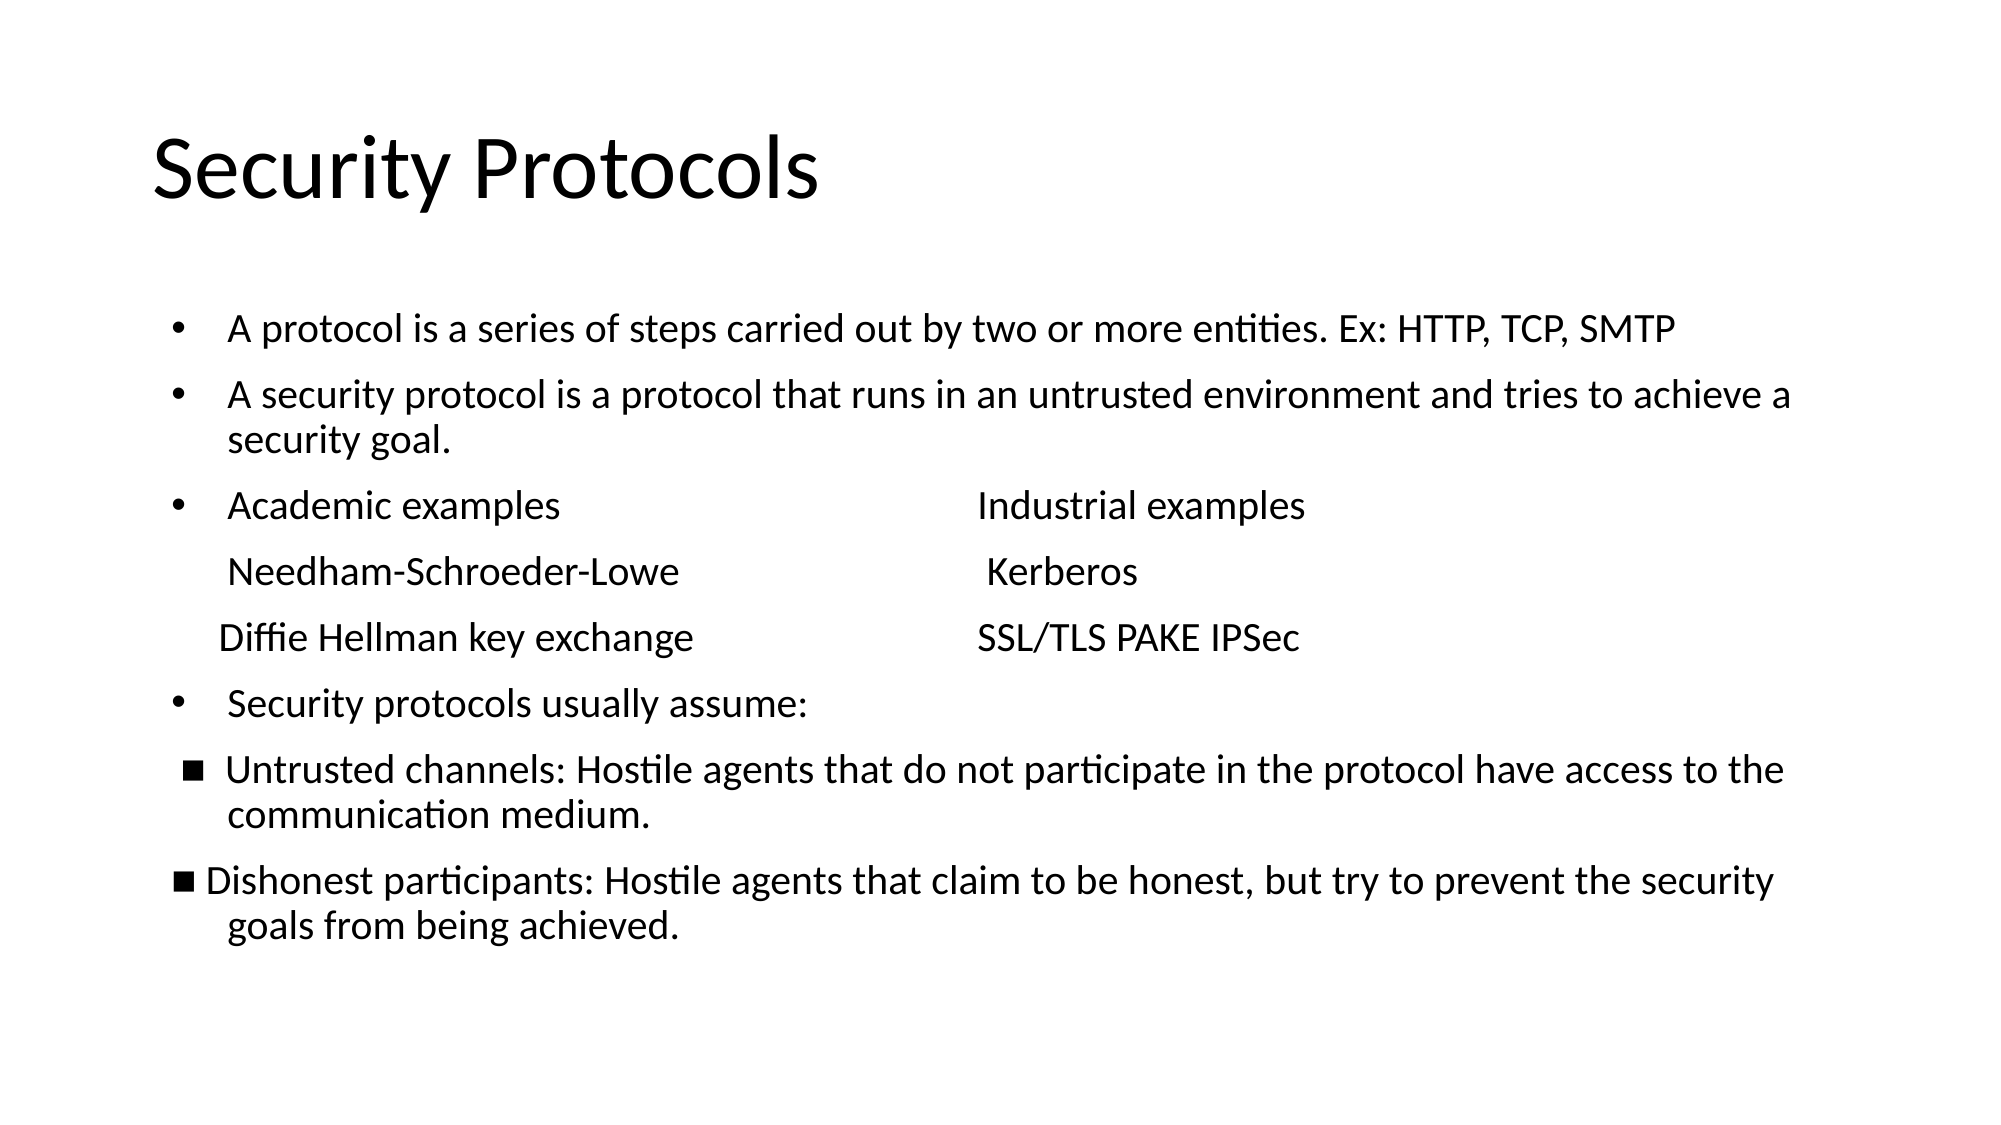

# Security Protocols
A protocol is a series of steps carried out by two or more entities. Ex: HTTP, TCP, SMTP
A security protocol is a protocol that runs in an untrusted environment and tries to achieve a security goal.
Academic examples 			Industrial examples
	Needham-Schroeder-Lowe     		 Kerberos
     Diffie Hellman key exchange 		SSL/TLS PAKE IPSec
Security protocols usually assume:
 ■  Untrusted channels: Hostile agents that do not participate in the protocol have access to the communication medium.
■ Dishonest participants: Hostile agents that claim to be honest, but try to prevent the security goals from being achieved.